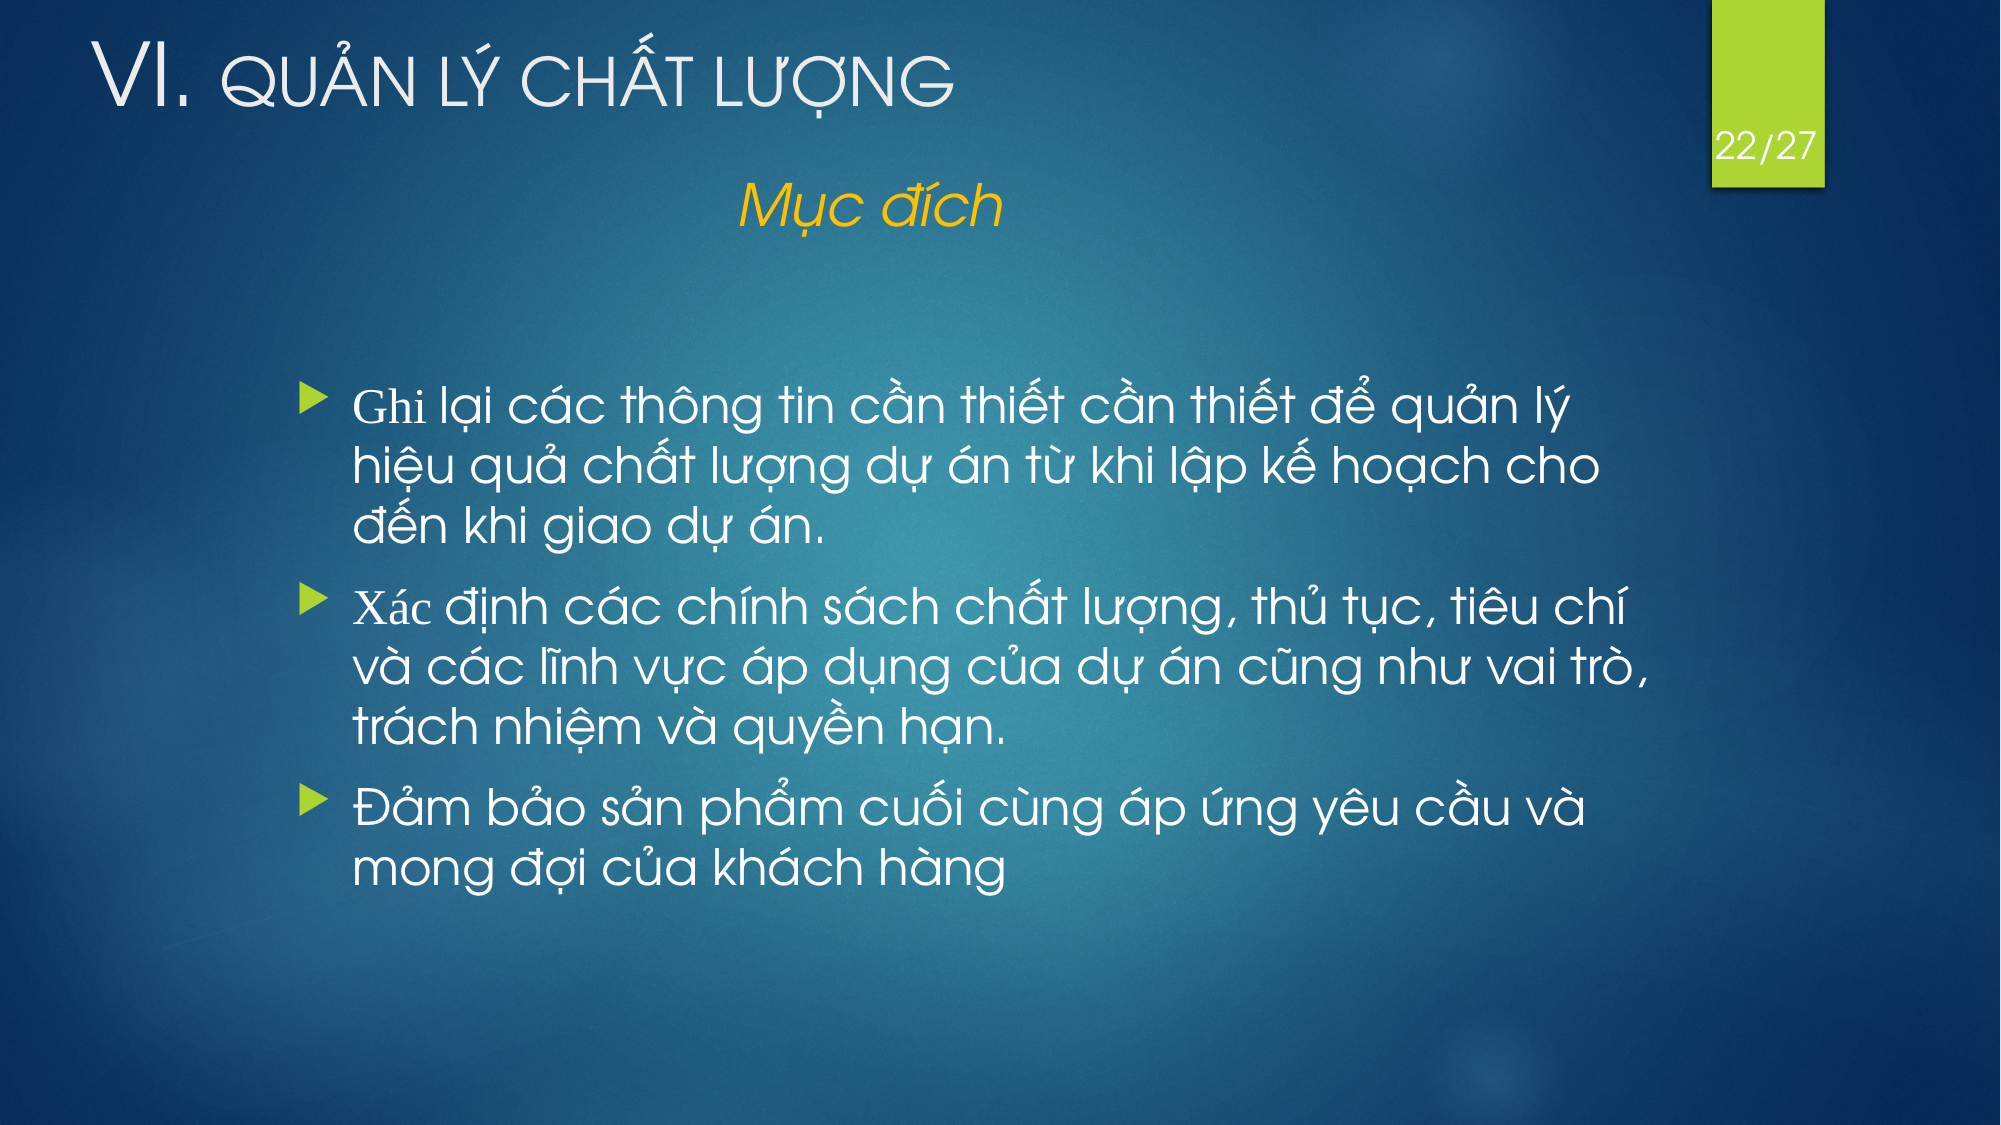

# VI. QUẢN LÝ CHẤT LƯỢNG
22/27
 Mục đích

Ghi lại các thông tin cần thiết cần thiết để quản lý hiệu quả chất lượng dự án từ khi lập kế hoạch cho đến khi giao dự án.
Xác định các chính sách chất lượng, thủ tục, tiêu chí và các lĩnh vực áp dụng của dự án cũng như vai trò, trách nhiệm và quyền hạn.
Đảm bảo sản phẩm cuối cùng áp ứng yêu cầu và mong đợi của khách hàng